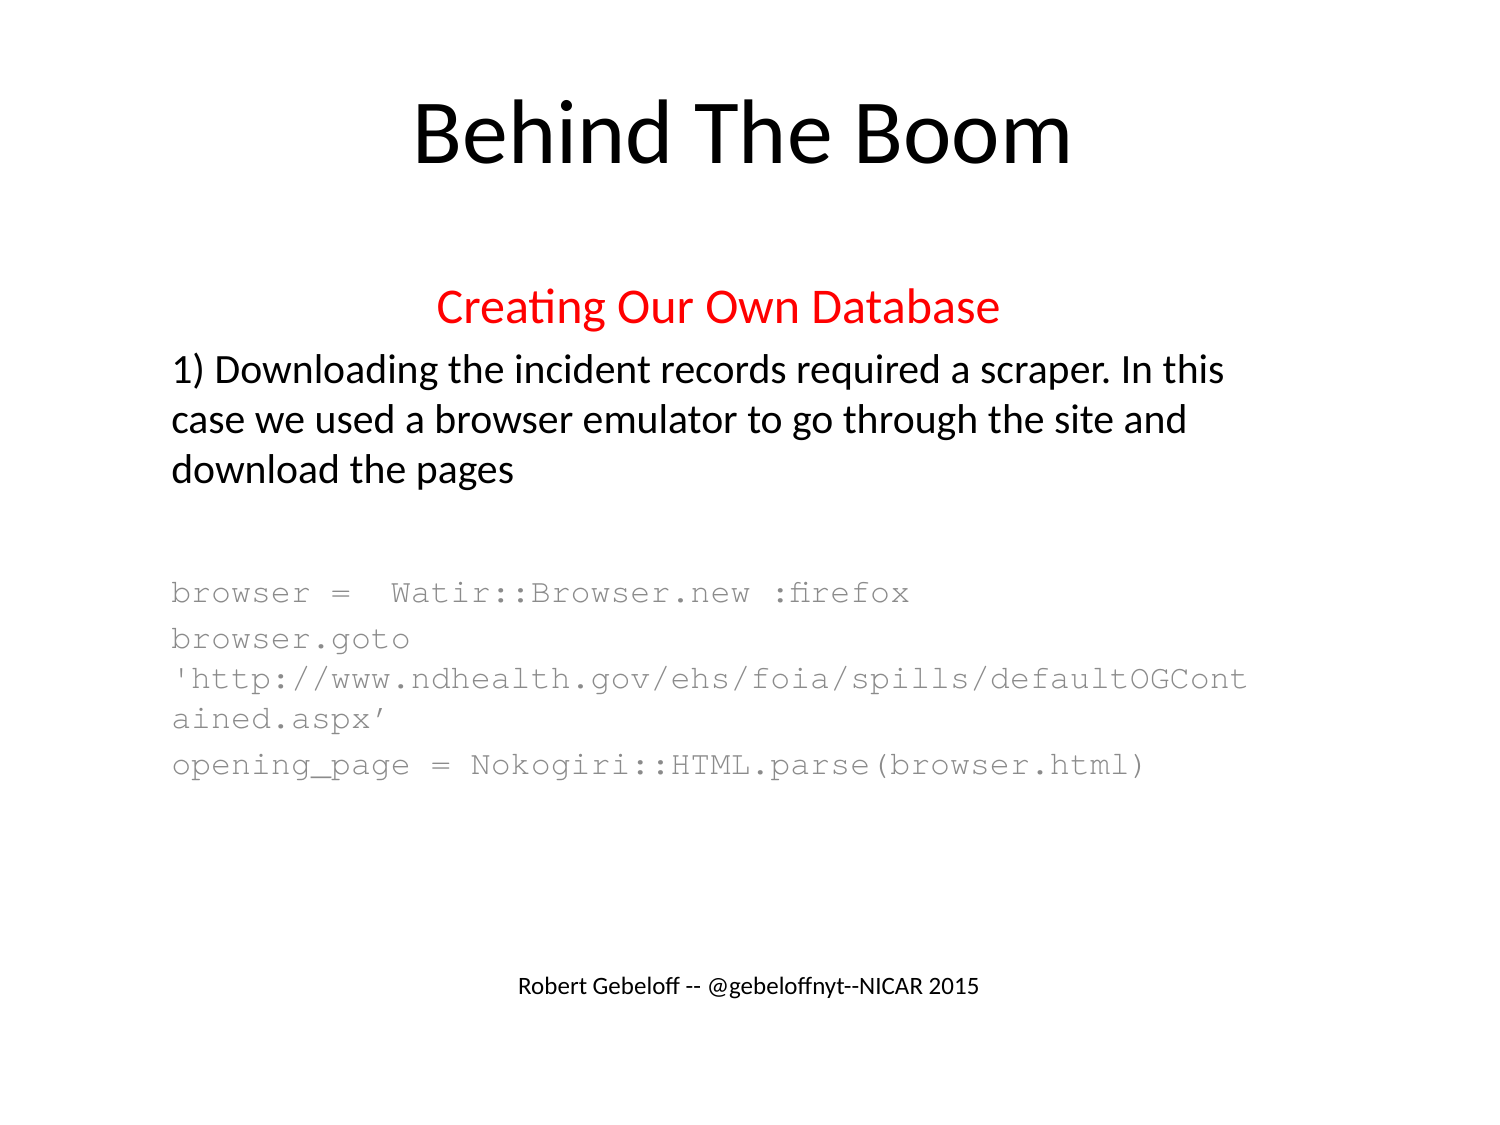

# Behind The Boom
Creating Our Own Database
1) Downloading the incident records required a scraper. In this case we used a browser emulator to go through the site and download the pages

browser =  Watir::Browser.new :firefox
browser.goto 'http://www.ndhealth.gov/ehs/foia/spills/defaultOGContained.aspx’
opening_page = Nokogiri::HTML.parse(browser.html)
Robert Gebeloff -- @gebeloffnyt--NICAR 2015